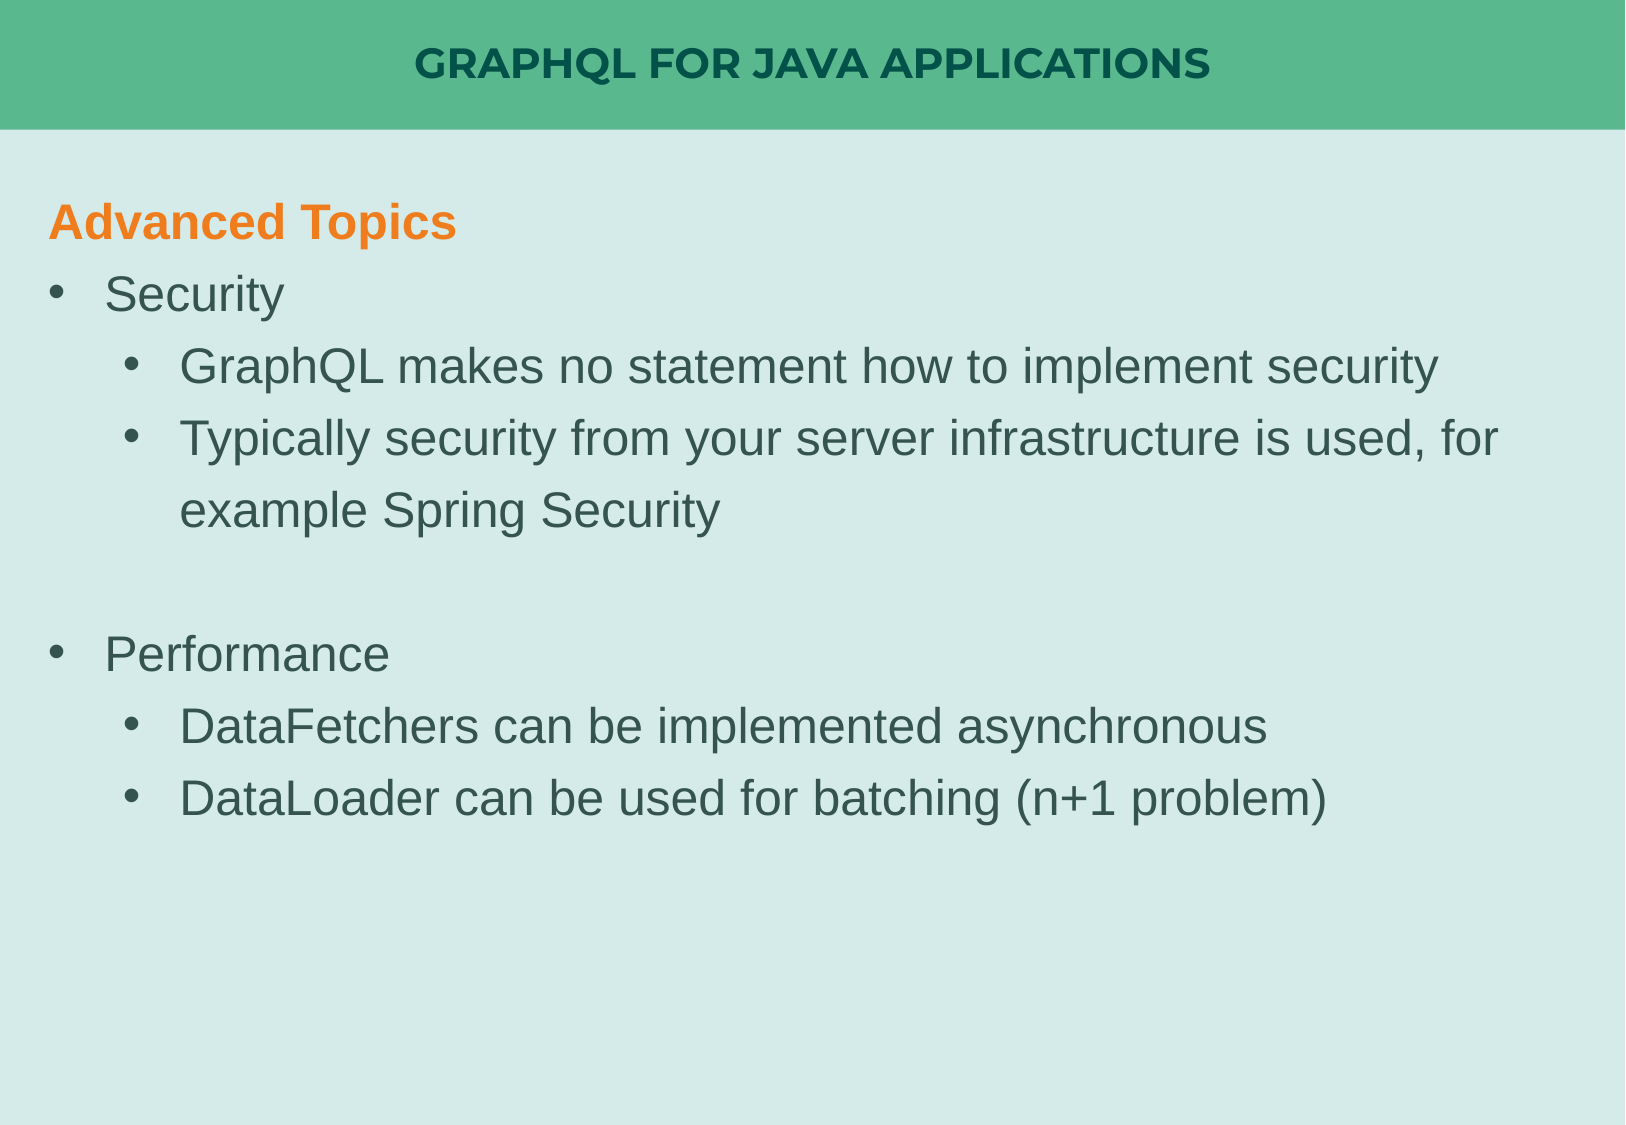

# GraphQL For Java applications
Advanced Topics
Security
GraphQL makes no statement how to implement security
Typically security from your server infrastructure is used, for example Spring Security

Performance
DataFetchers can be implemented asynchronous
DataLoader can be used for batching (n+1 problem)